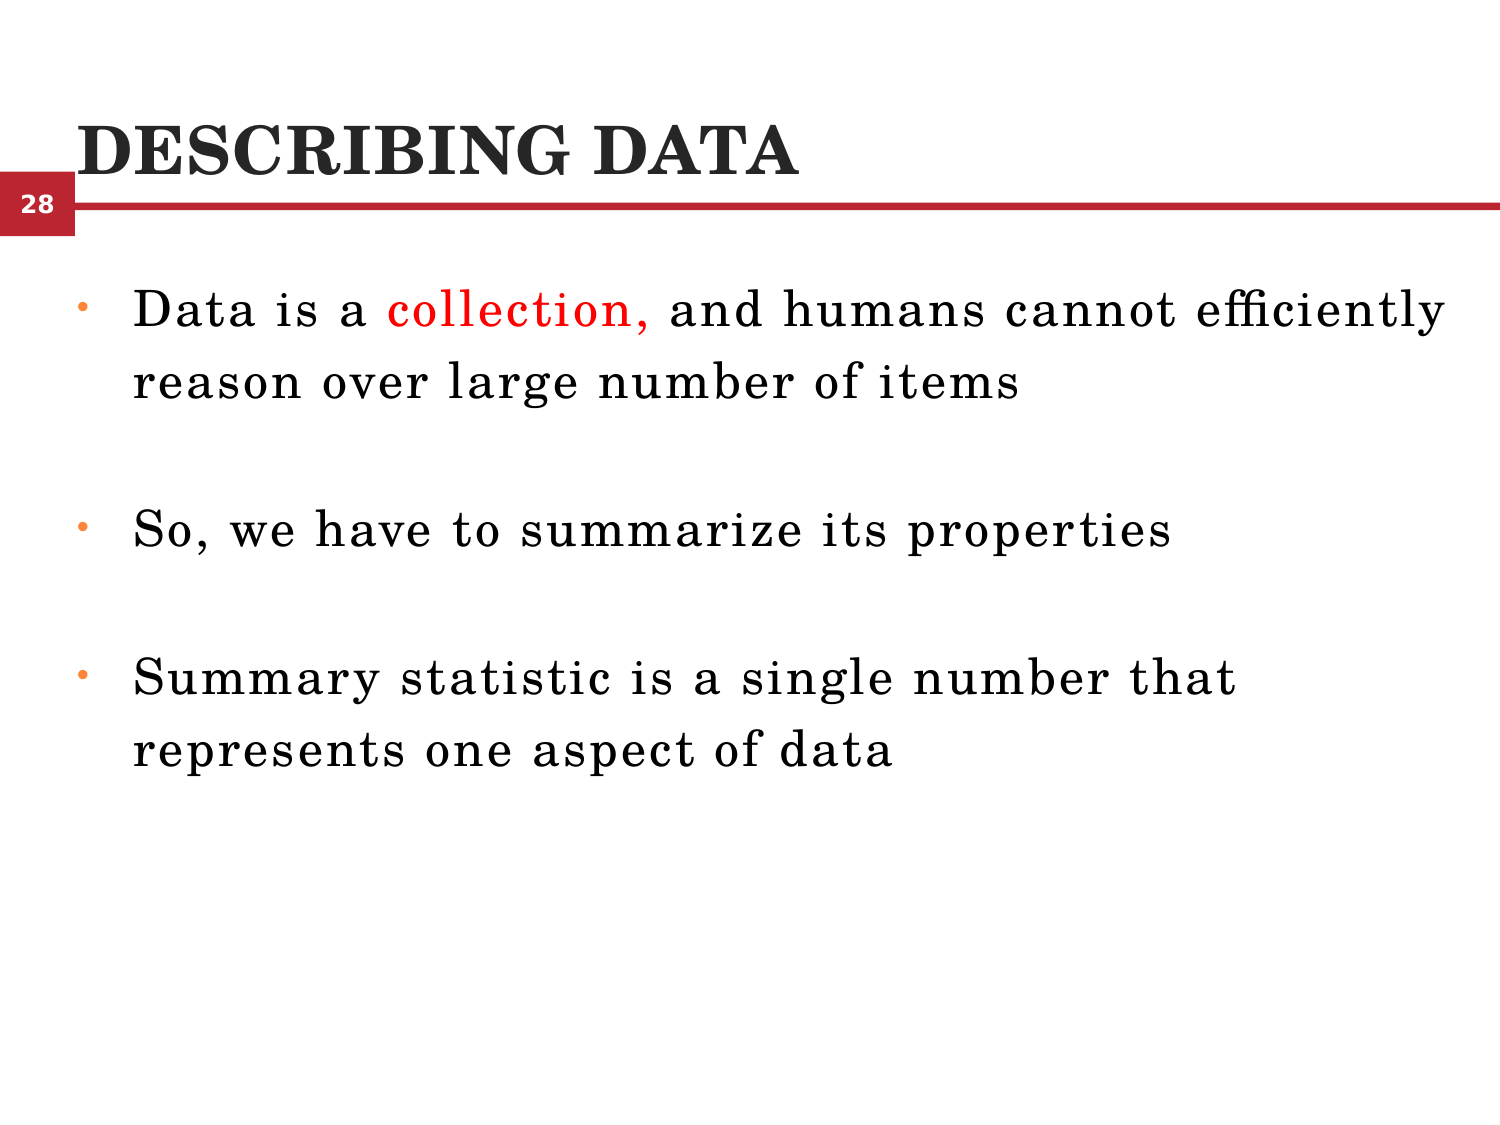

# Describing Data
Data is a collection, and humans cannot efficiently reason over large number of items

So, we have to summarize its properties

Summary statistic is a single number that represents one aspect of data
19